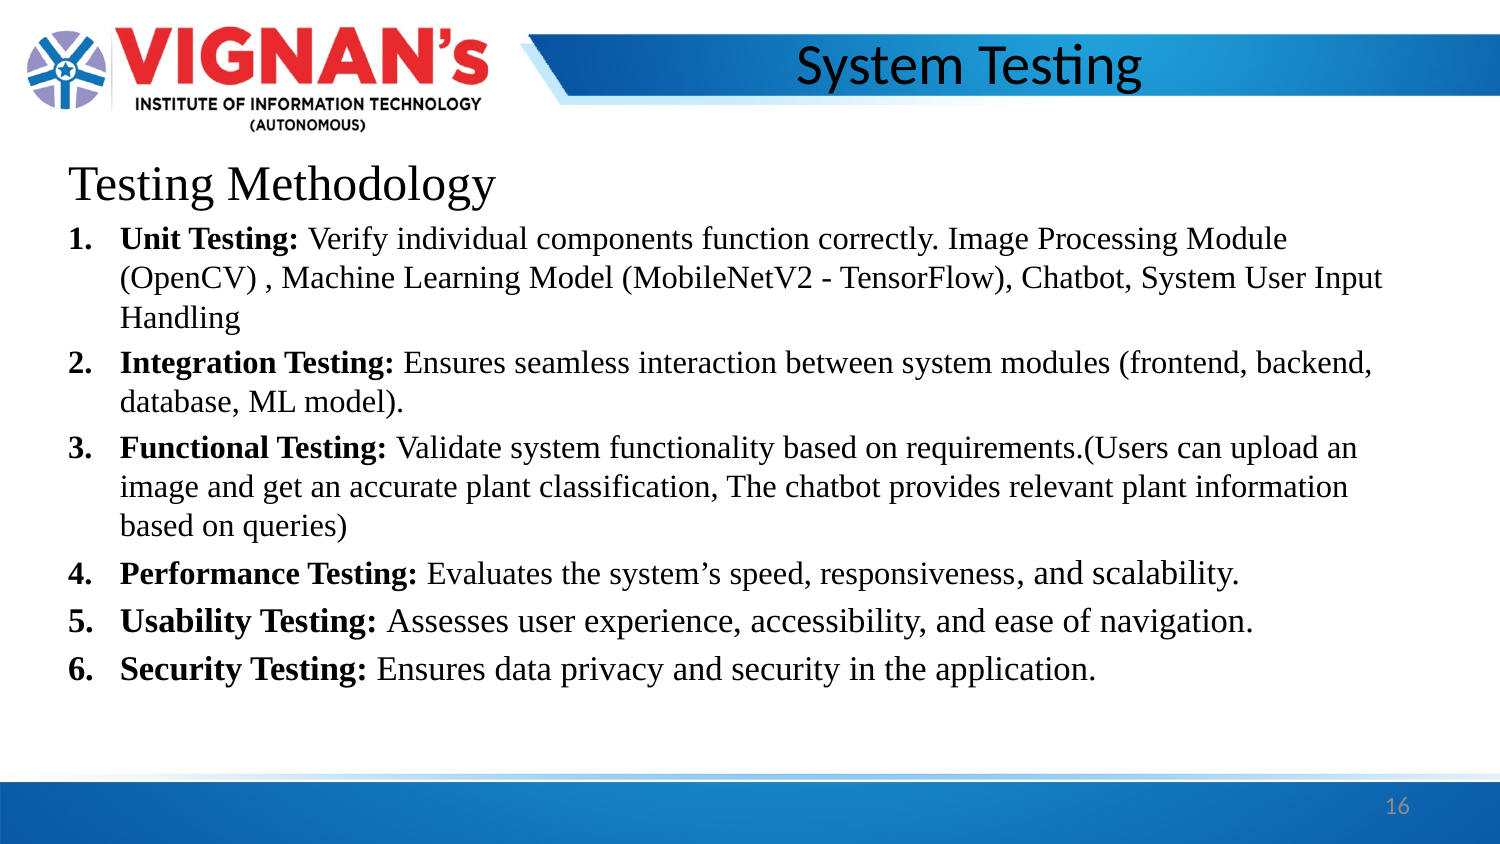

System Testing
Testing Methodology
Unit Testing: Verify individual components function correctly. Image Processing Module (OpenCV) , Machine Learning Model (MobileNetV2 - TensorFlow), Chatbot, System User Input Handling
Integration Testing: Ensures seamless interaction between system modules (frontend, backend, database, ML model).
Functional Testing: Validate system functionality based on requirements.(Users can upload an image and get an accurate plant classification, The chatbot provides relevant plant information based on queries)
Performance Testing: Evaluates the system’s speed, responsiveness, and scalability.
Usability Testing: Assesses user experience, accessibility, and ease of navigation.
Security Testing: Ensures data privacy and security in the application.

16